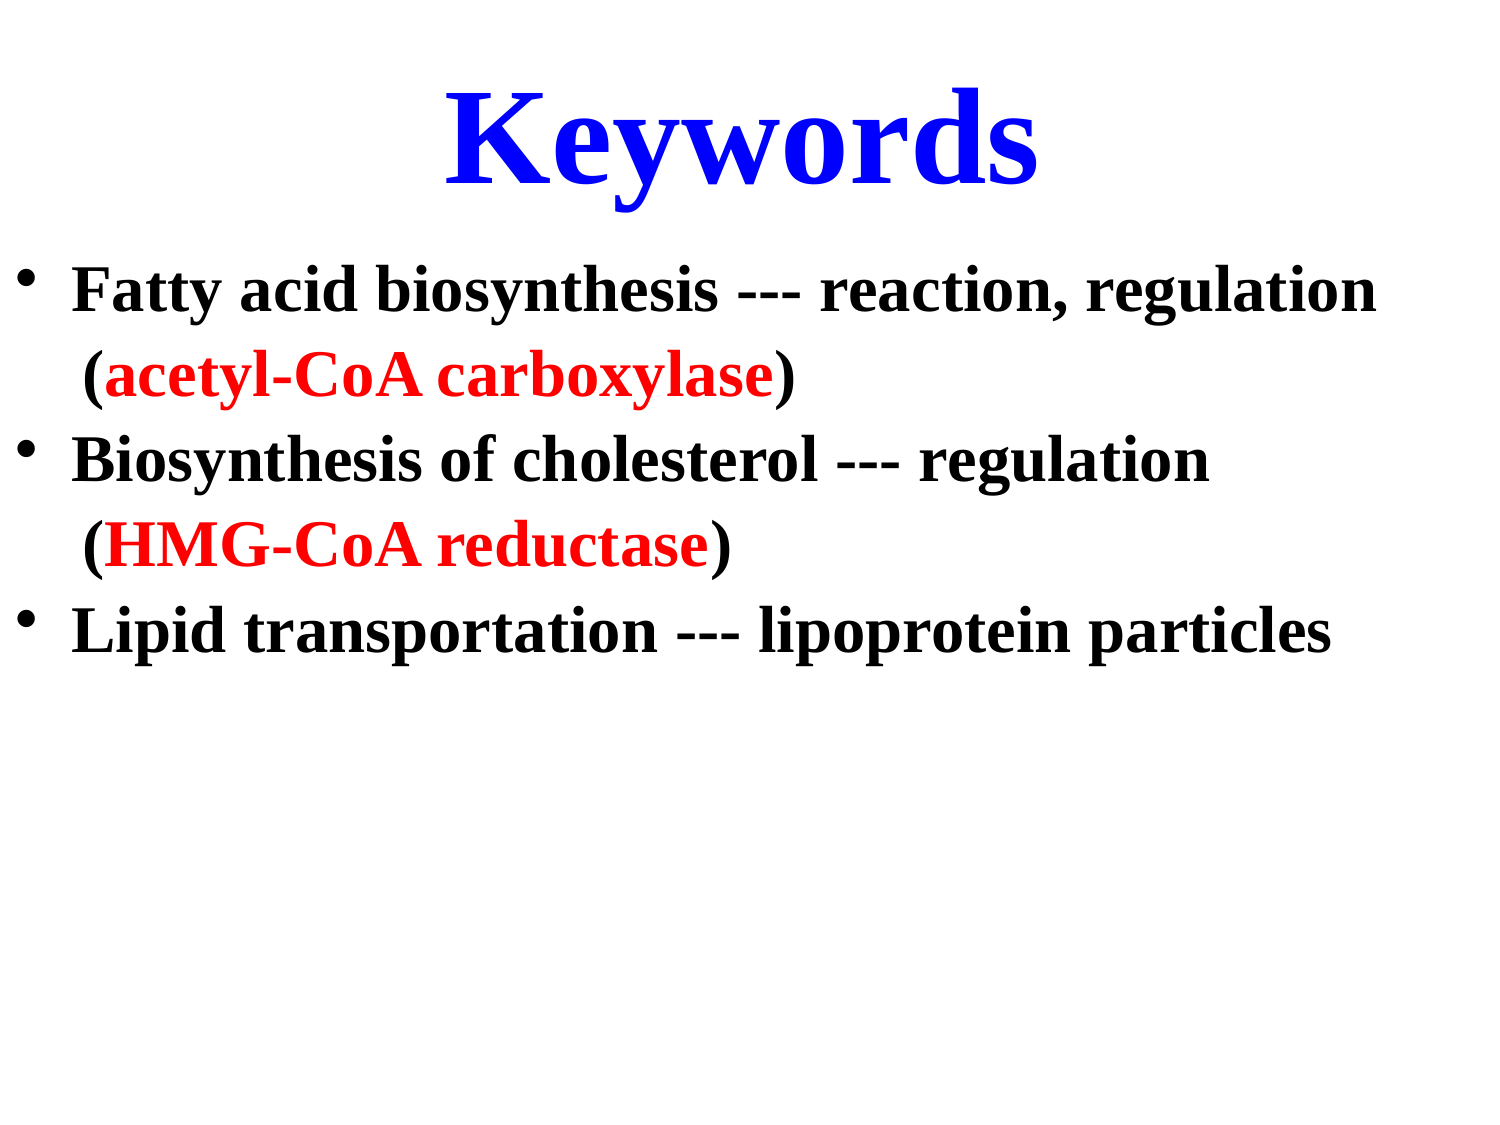

# Keywords
Fatty acid biosynthesis --- reaction, regulation
    (acetyl-CoA carboxylase)
Biosynthesis of cholesterol --- regulation
    (HMG-CoA reductase)
Lipid transportation --- lipoprotein particles